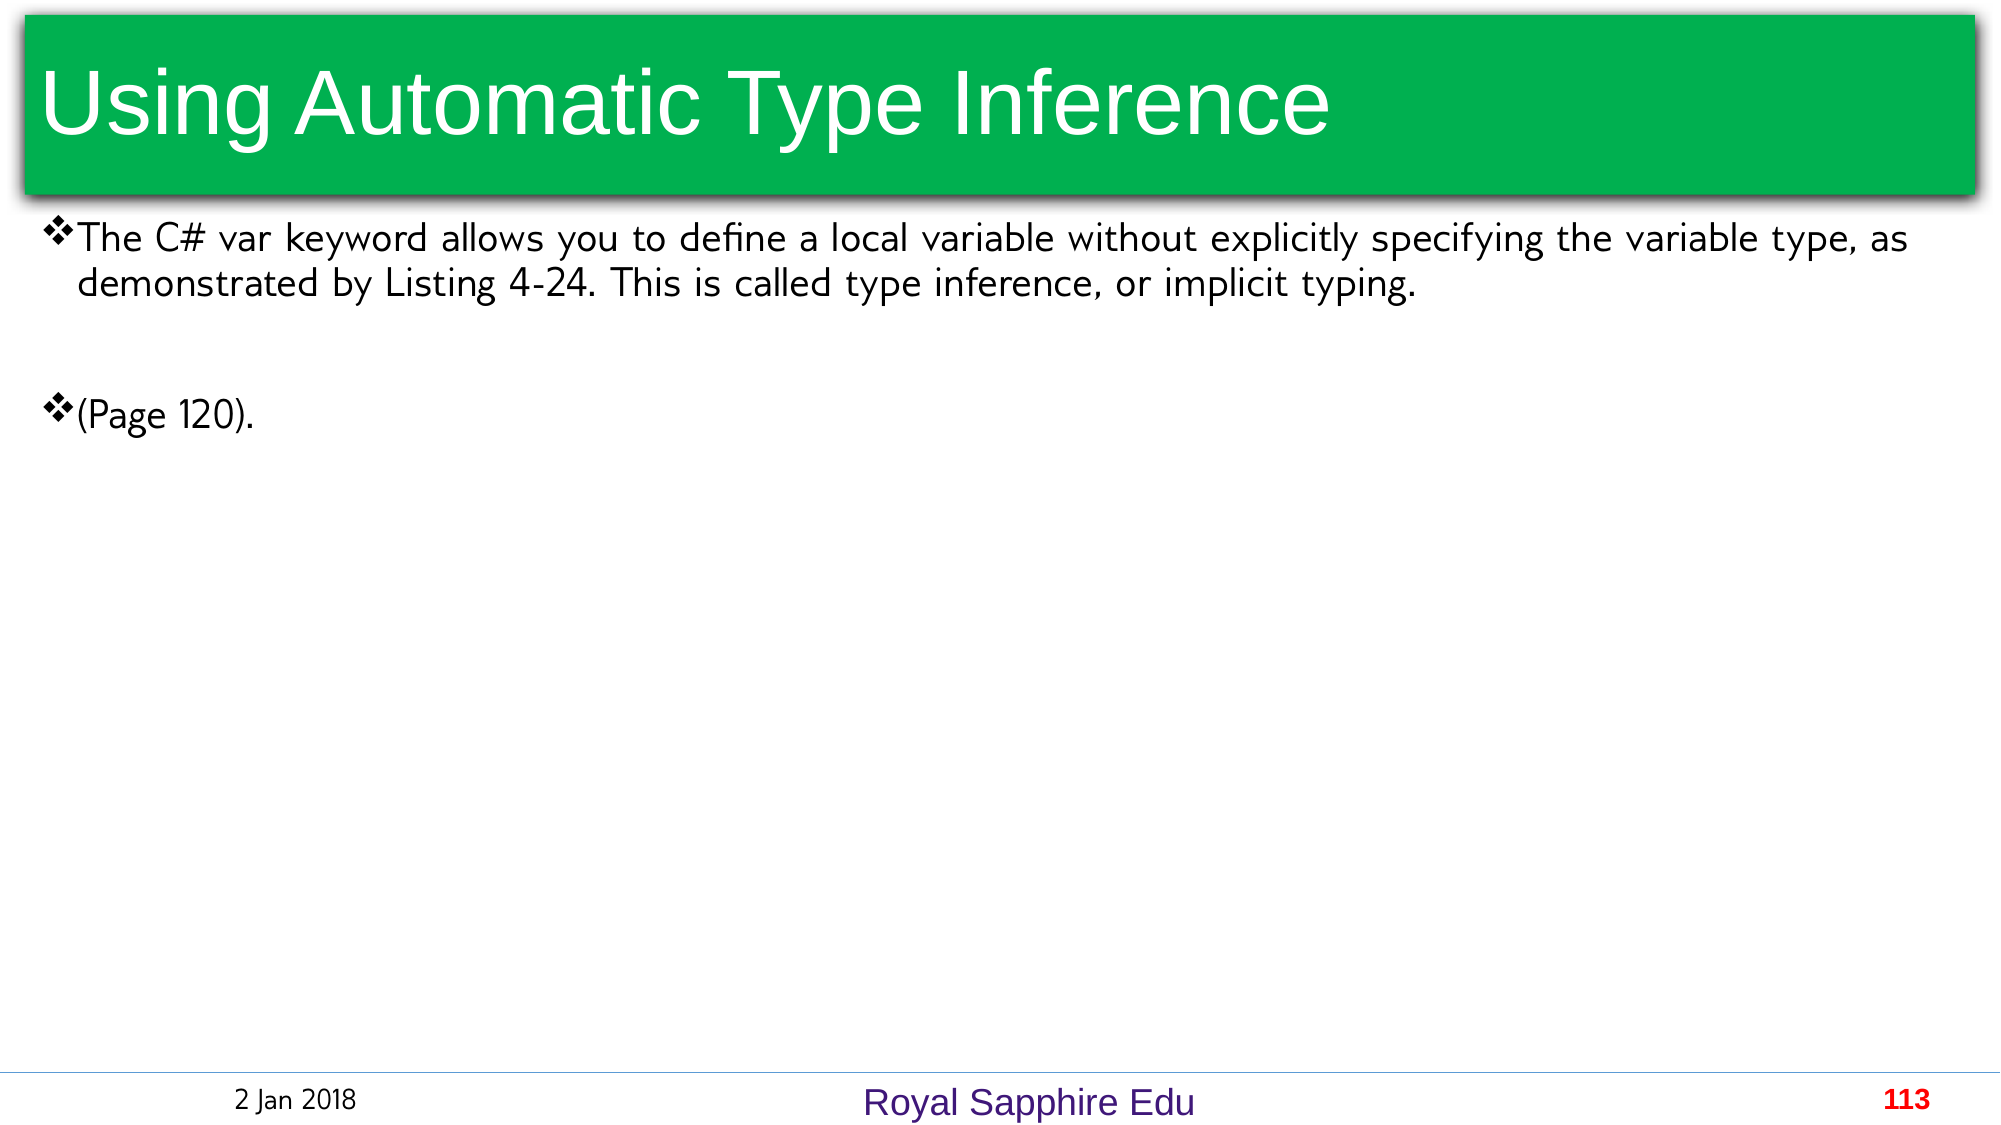

# Using Automatic Type Inference
The C# var keyword allows you to define a local variable without explicitly specifying the variable type, as demonstrated by Listing 4-24. This is called type inference, or implicit typing.

(Page 120).
2 Jan 2018
113